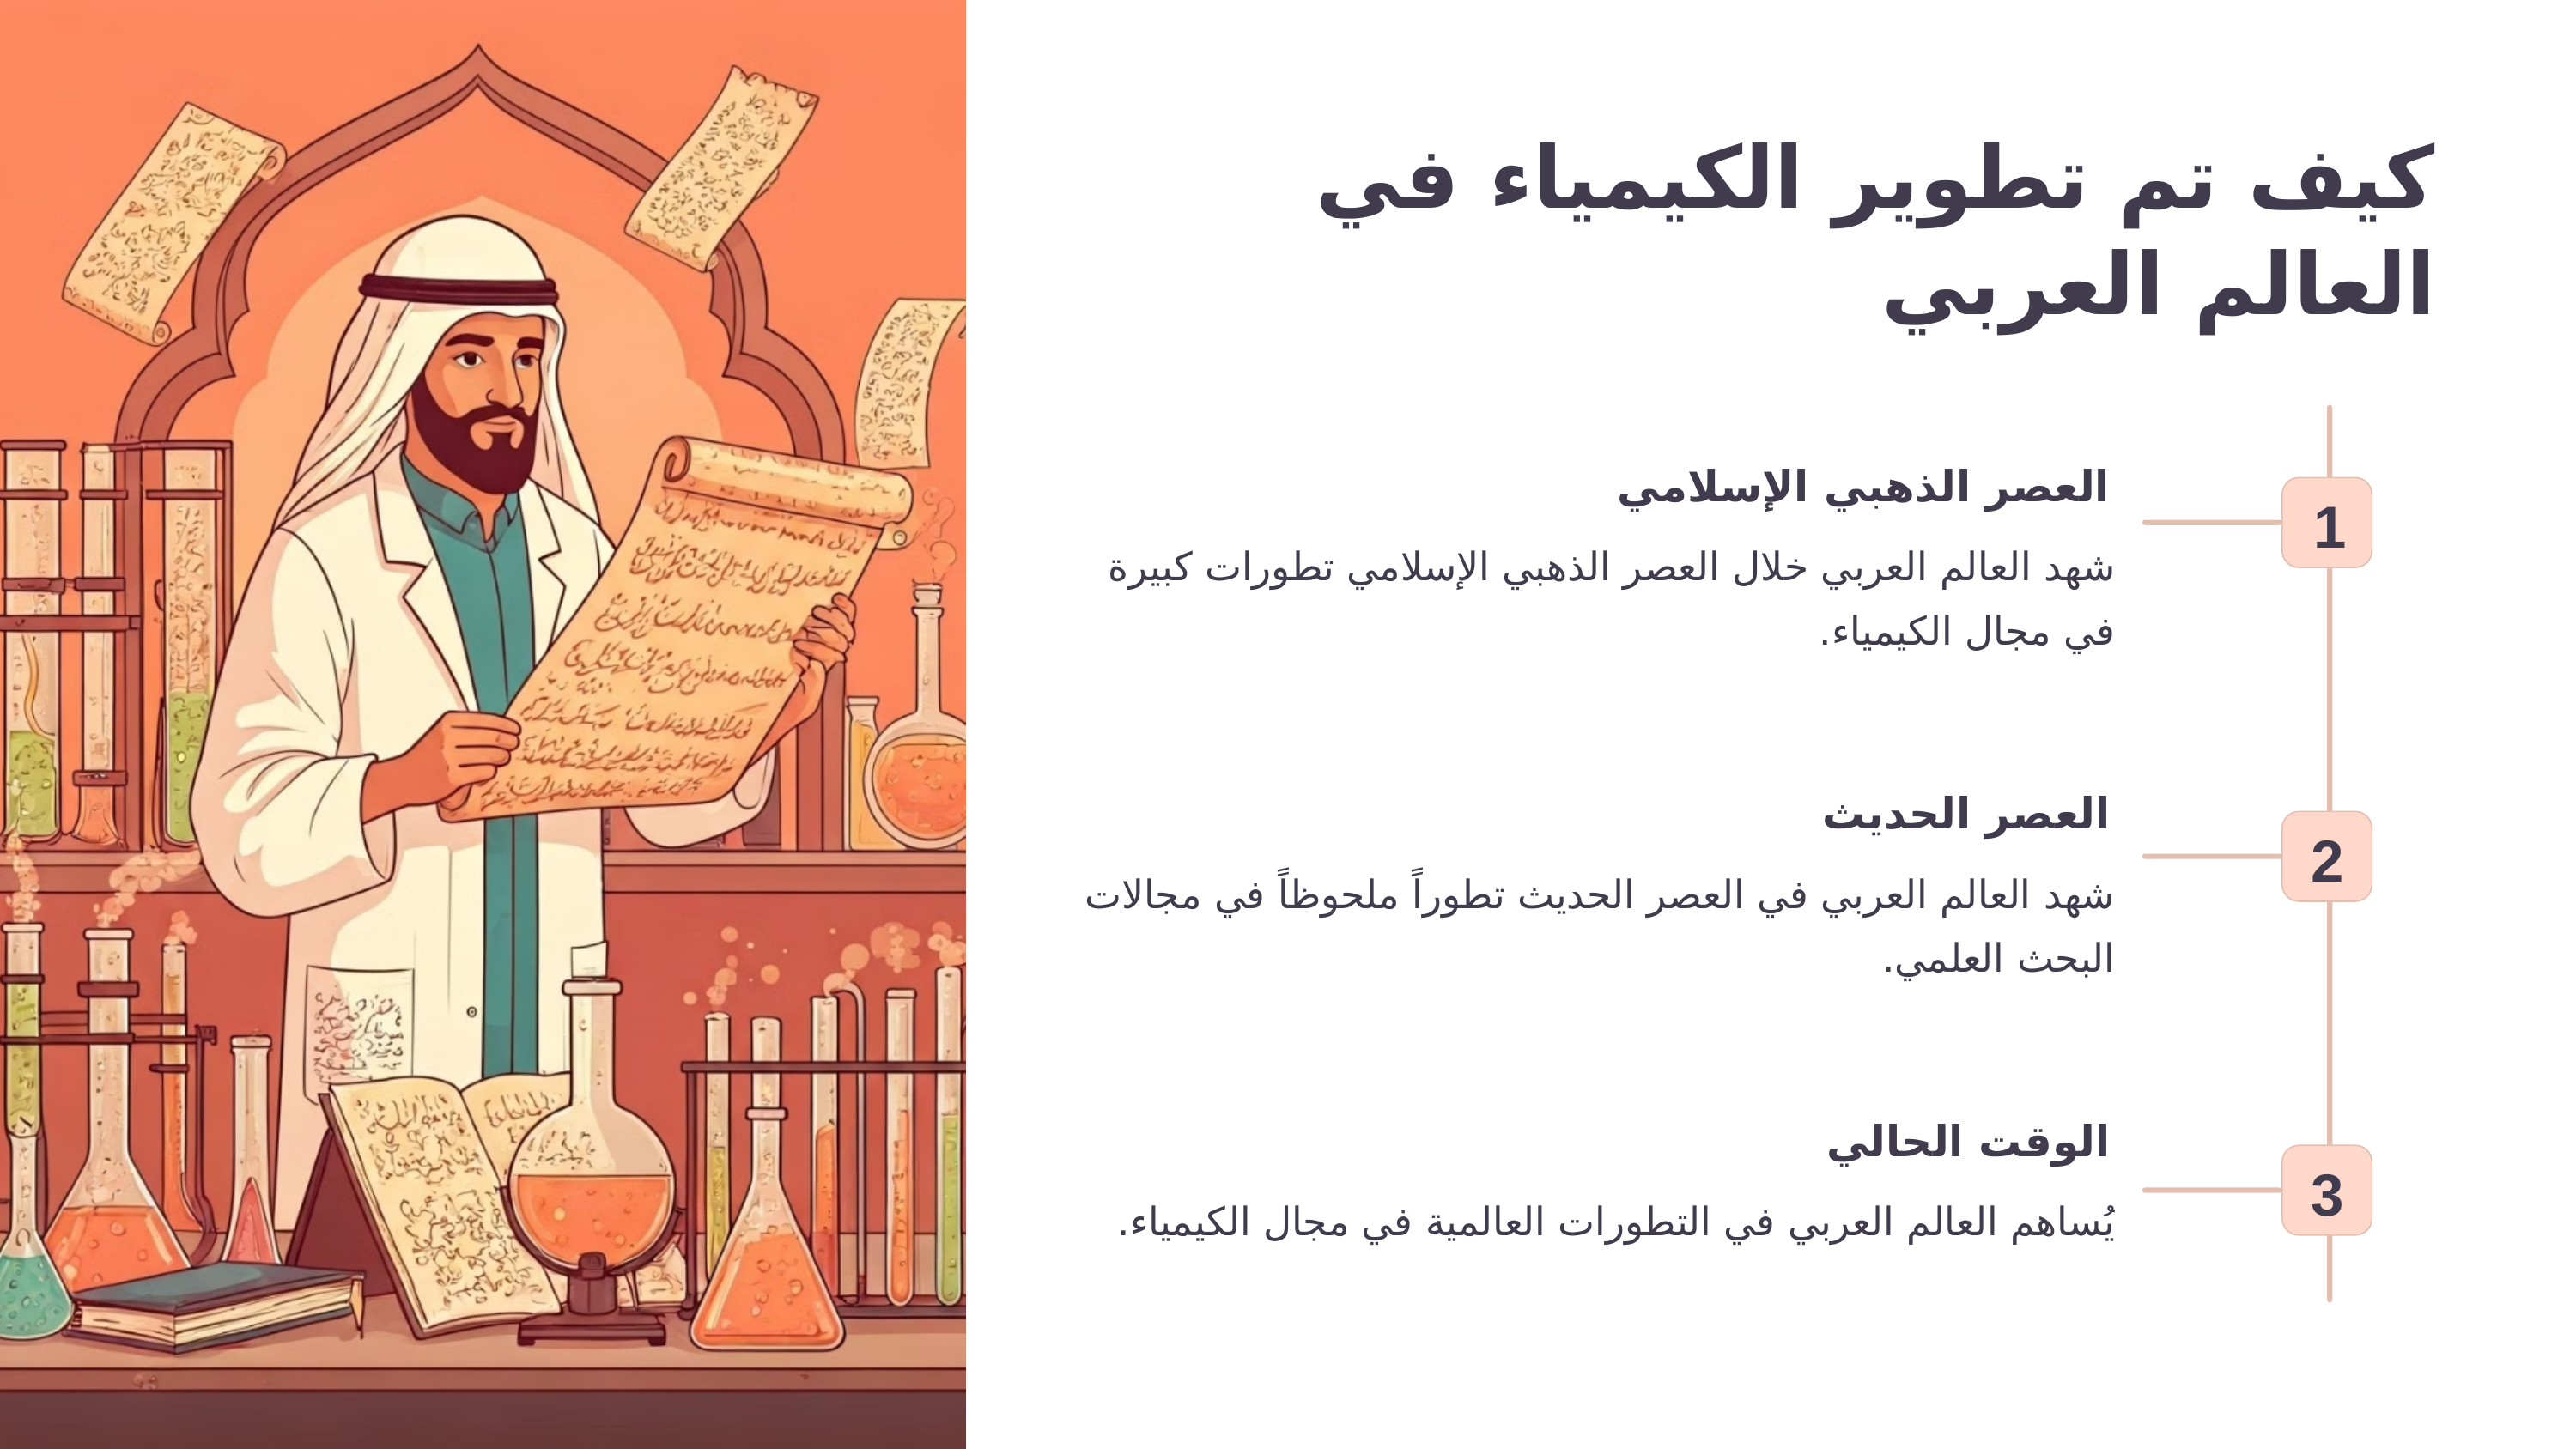

كيف تم تطوير الكيمياء في العالم العربي

العصر الذهبي الإسلامي
شهد العالم العربي خلال العصر الذهبي الإسلامي تطورات كبيرة في مجال الكيمياء.
العصر الحديث
شهد العالم العربي في العصر الحديث تطوراً ملحوظاً في مجالات البحث العلمي.
الوقت الحالي
يُساهم العالم العربي في التطورات العالمية في مجال الكيمياء.

1

2

3